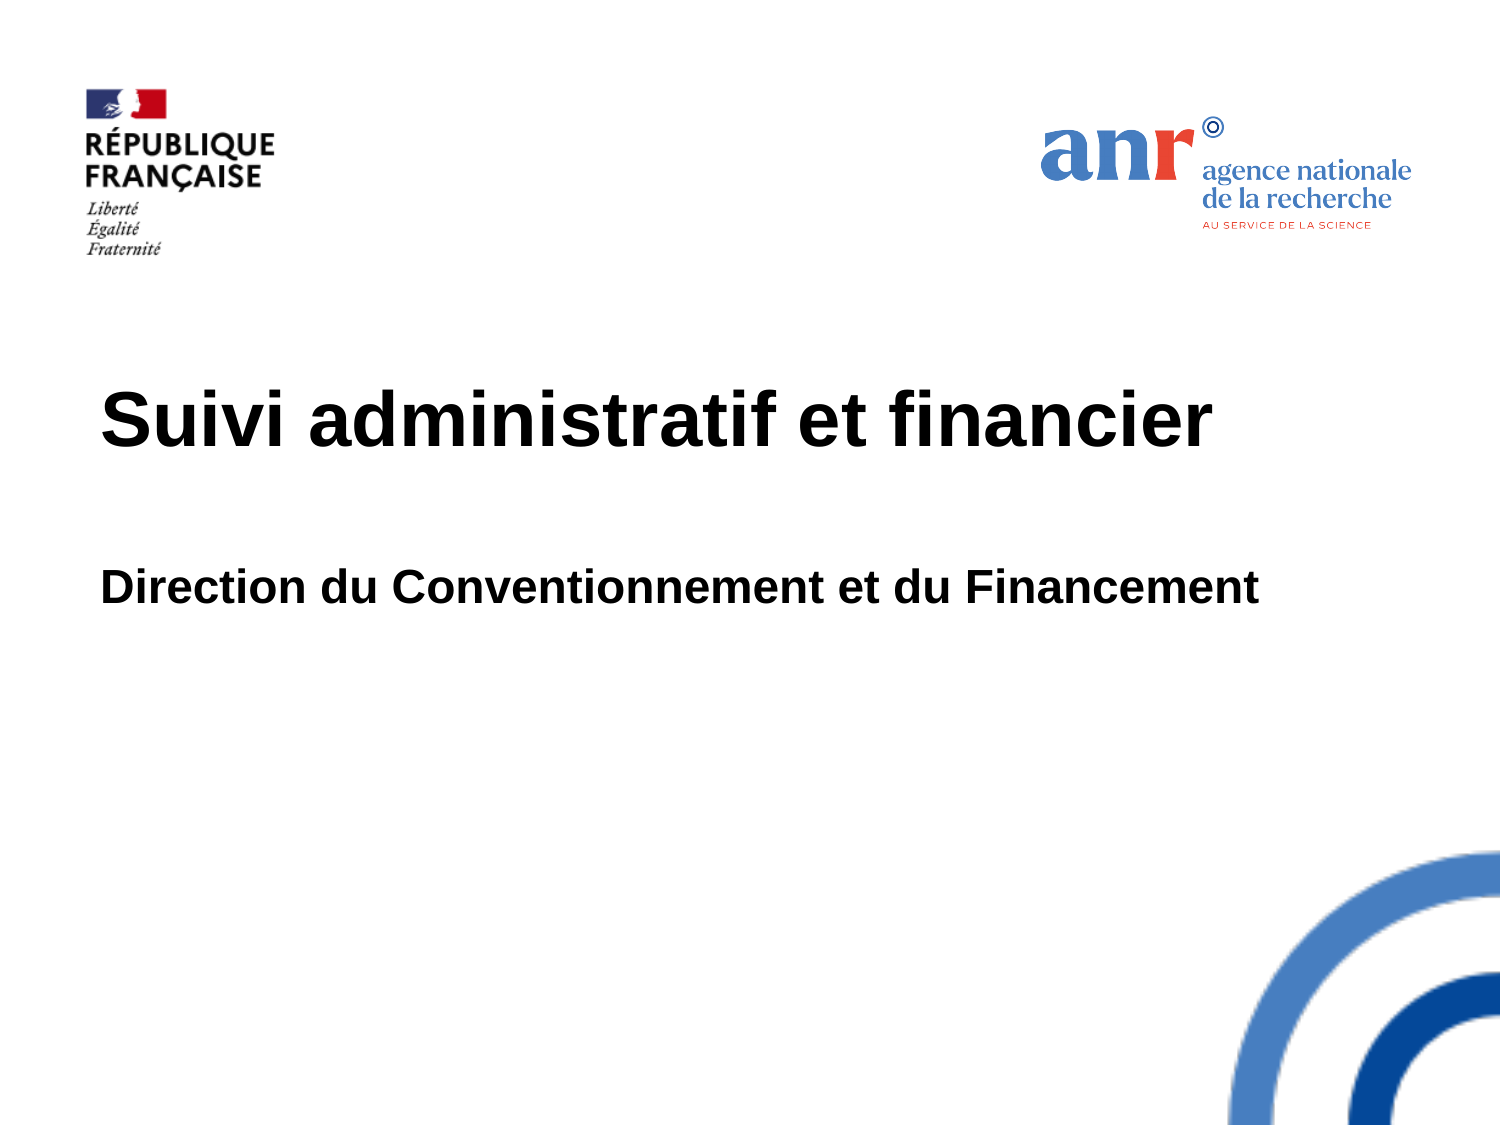

# Suivi administratif et financier Direction du Conventionnement et du Financement